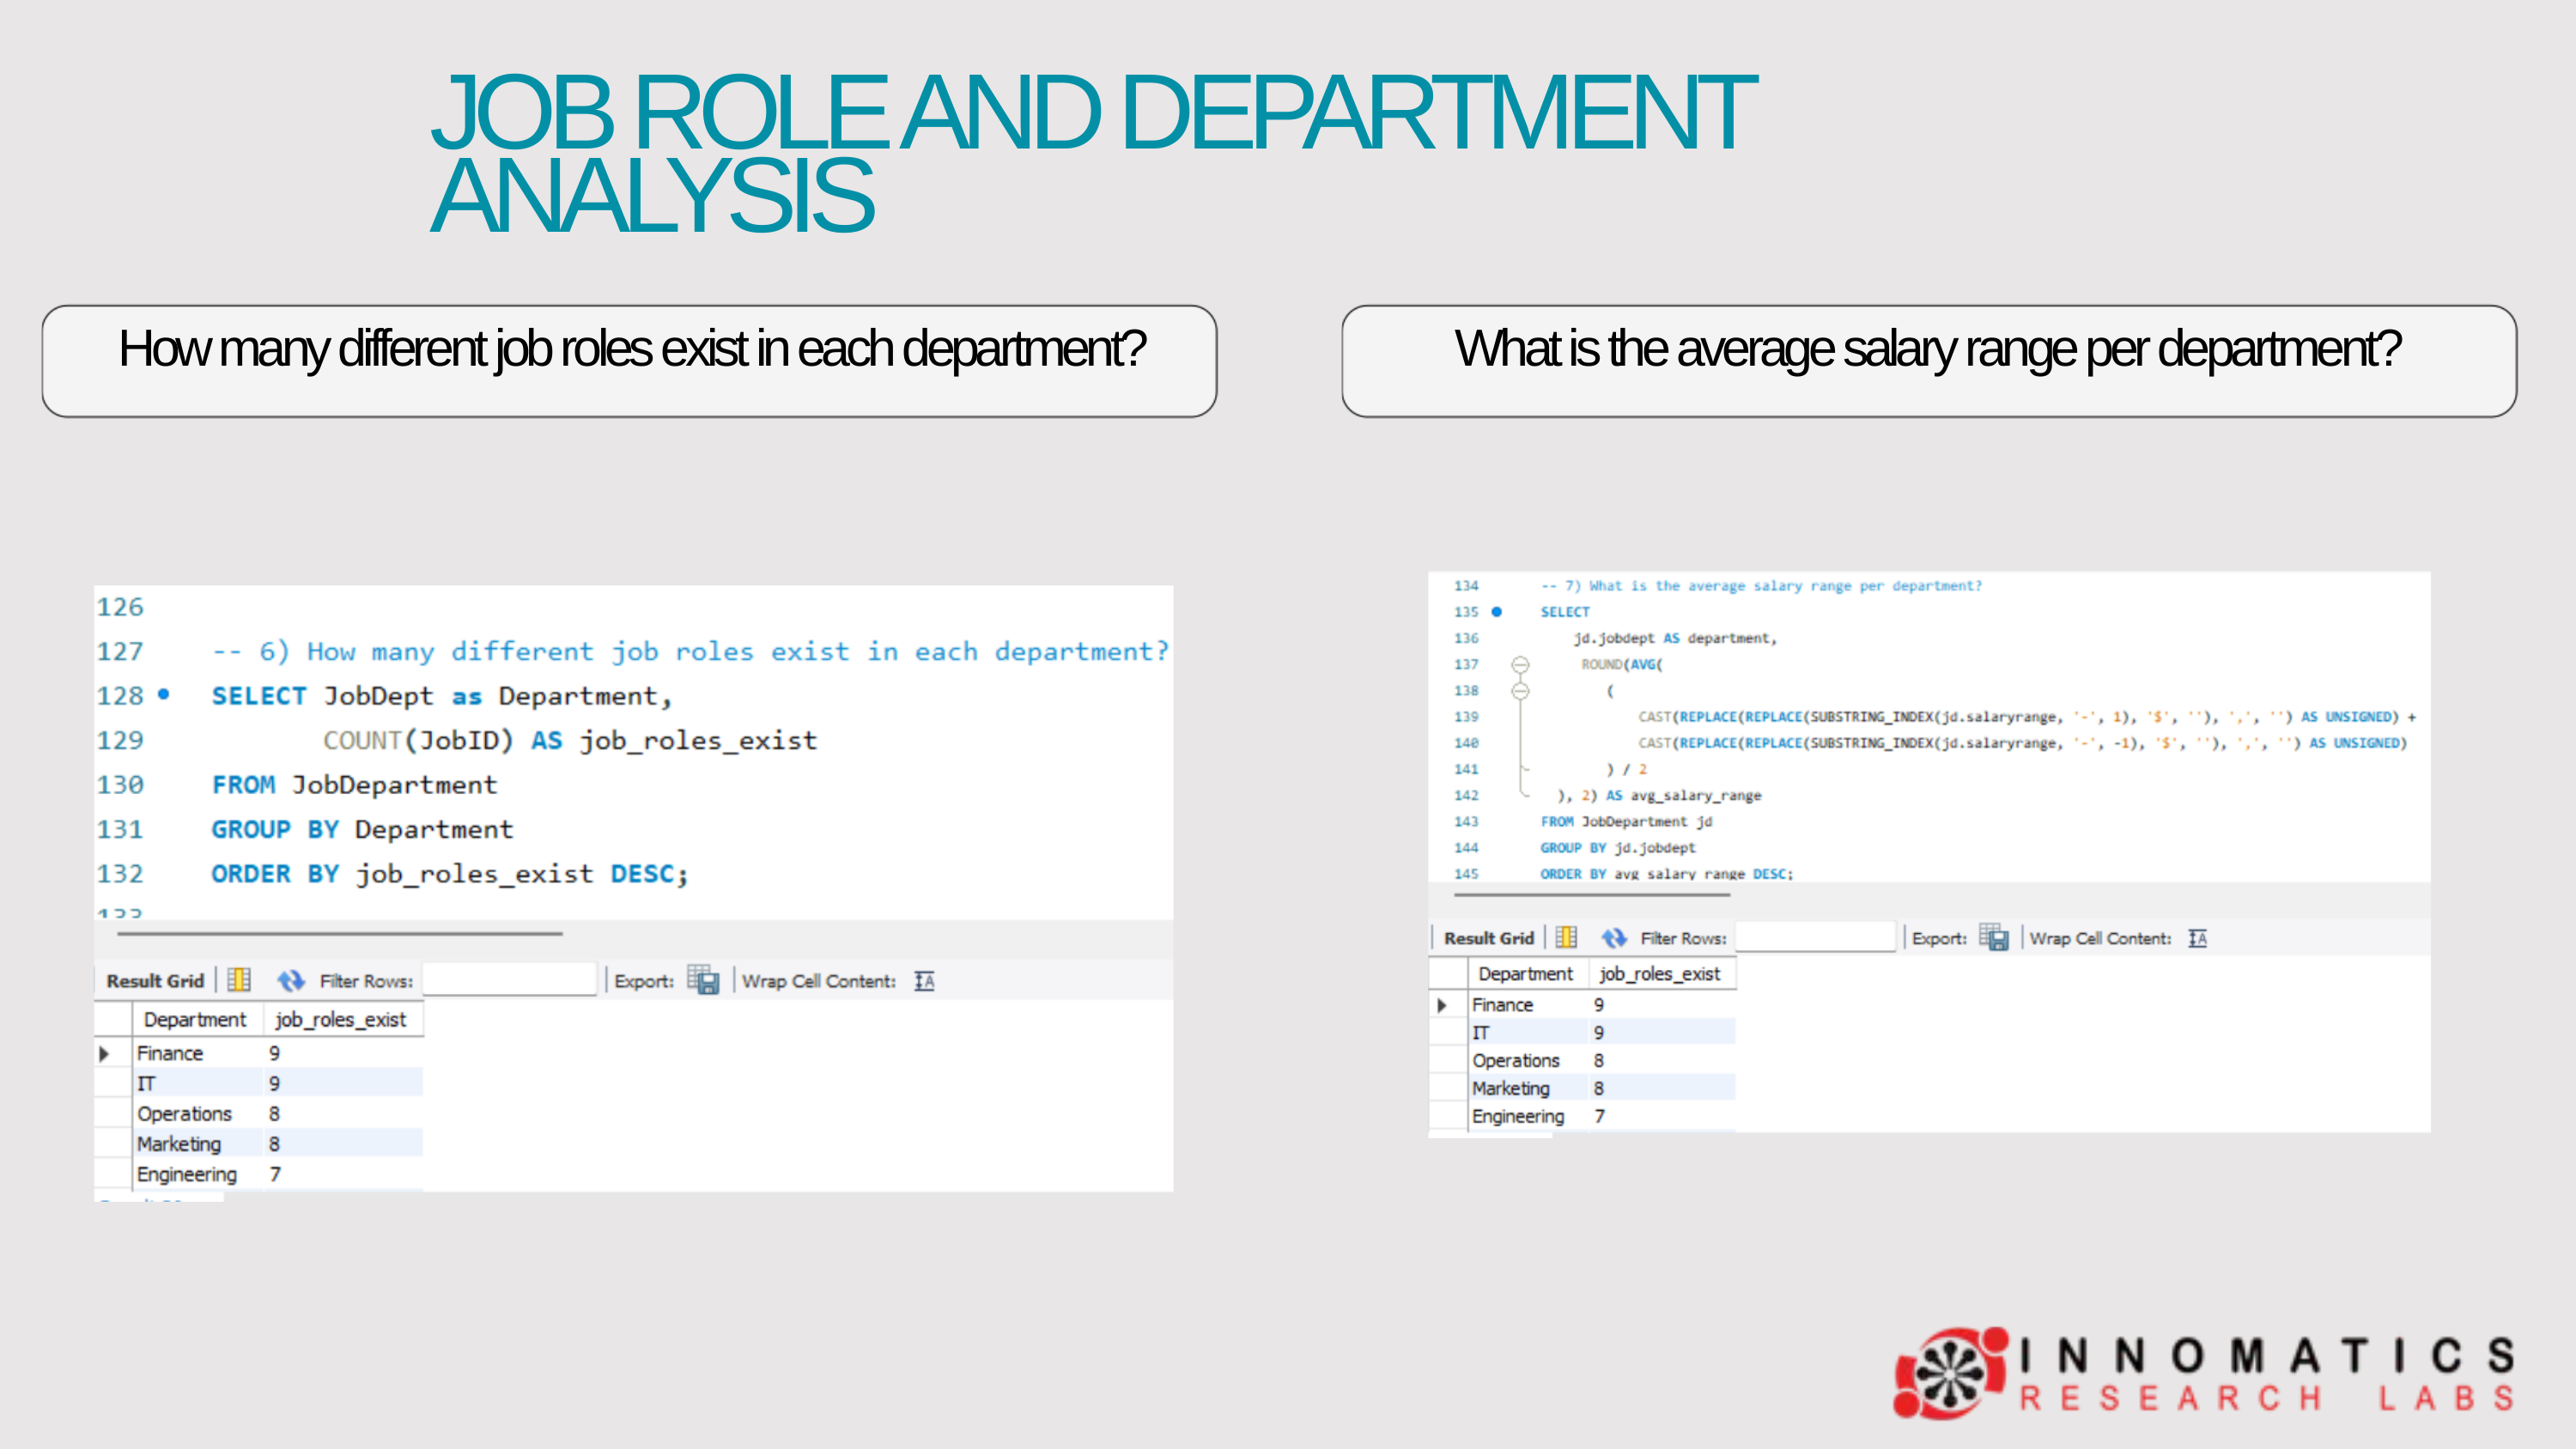

JOB ROLE AND DEPARTMENT ANALYSIS

How many different job roles exist in each department?
What is the average salary range per department?